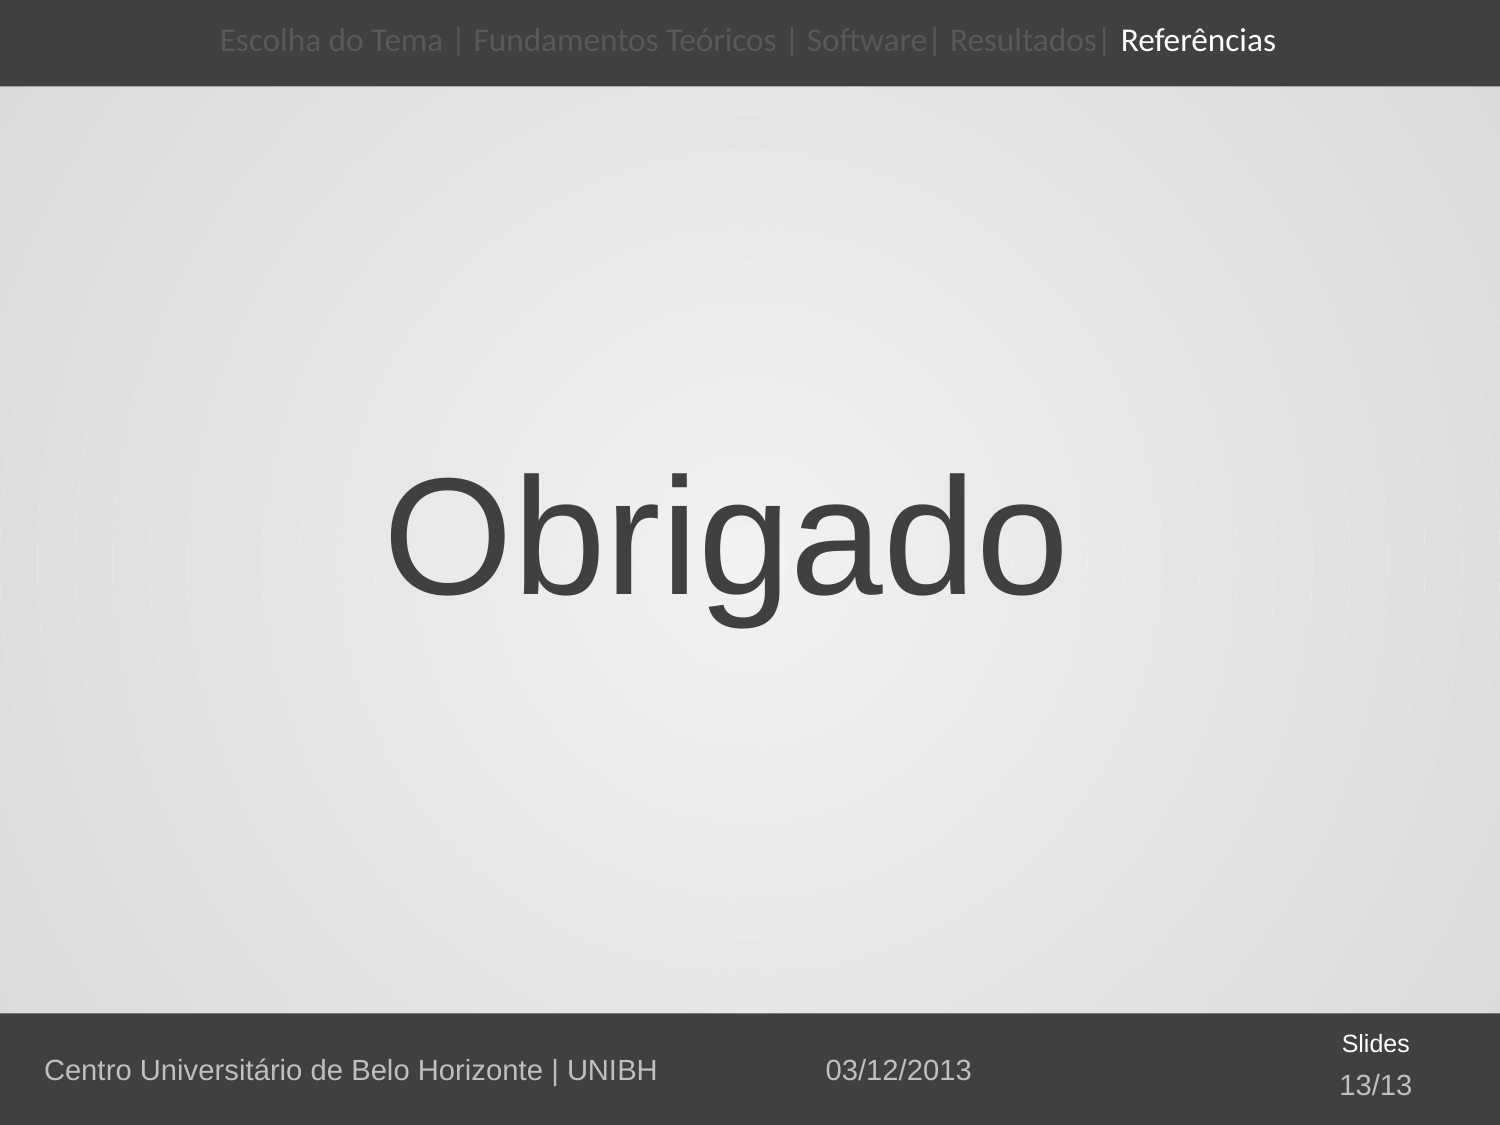

Escolha do Tema | Fundamentos Teóricos | Software| Resultados| Referências
Obrigado

Slides
03/12/2013
Centro Universitário de Belo Horizonte | UNIBH
13/13